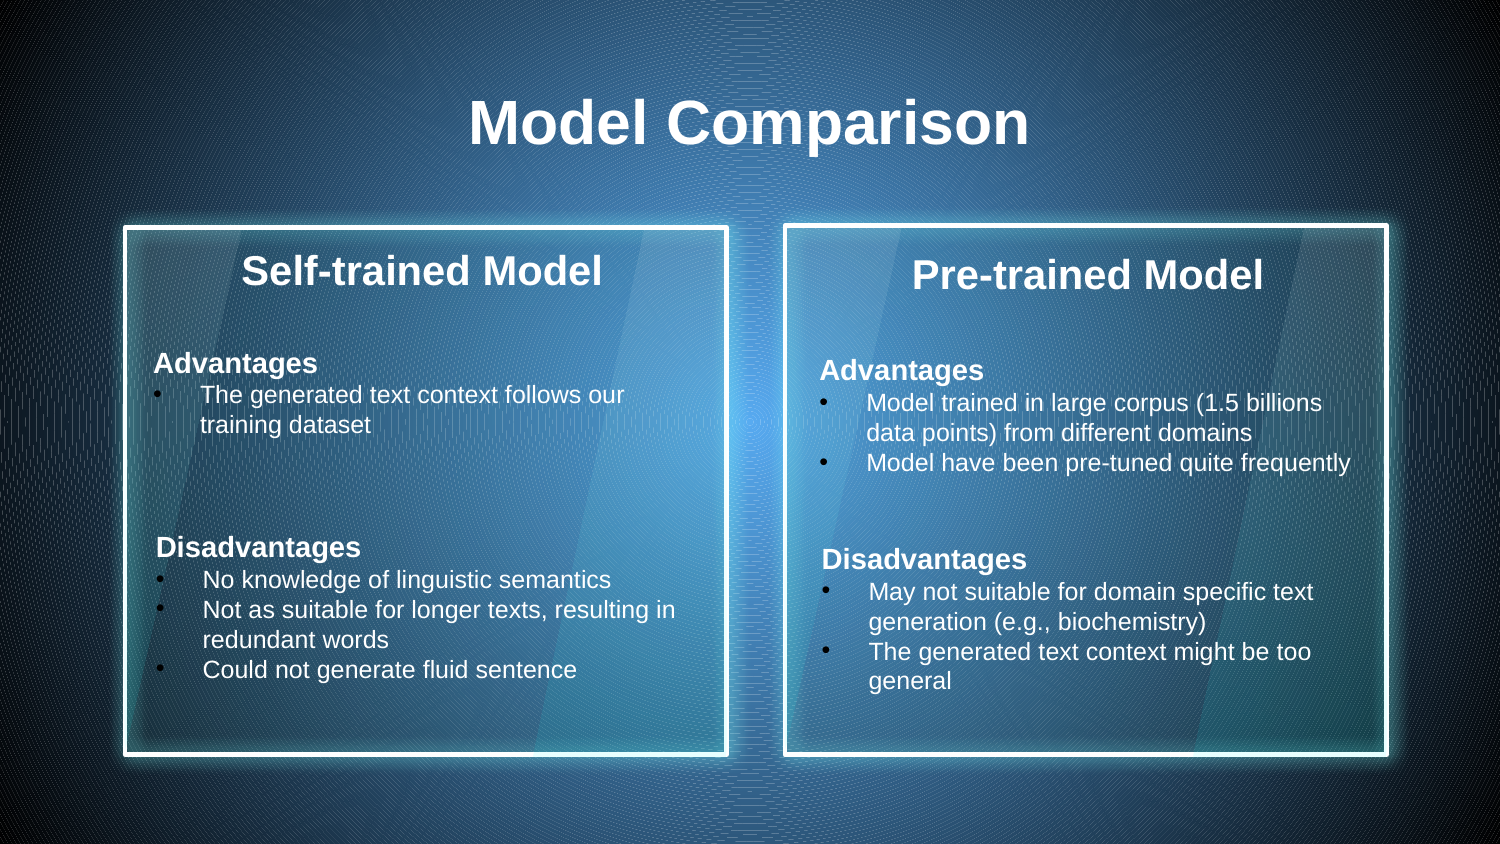

Model Comparison
Self-trained Model
Pre-trained Model

Advantages
The generated text context follows our training dataset
Advantages
Model trained in large corpus (1.5 billions data points) from different domains
Model have been pre-tuned quite frequently
Disadvantages
No knowledge of linguistic semantics
Not as suitable for longer texts, resulting in redundant words
Could not generate fluid sentence
Disadvantages
May not suitable for domain specific text generation (e.g., biochemistry)
The generated text context might be too general